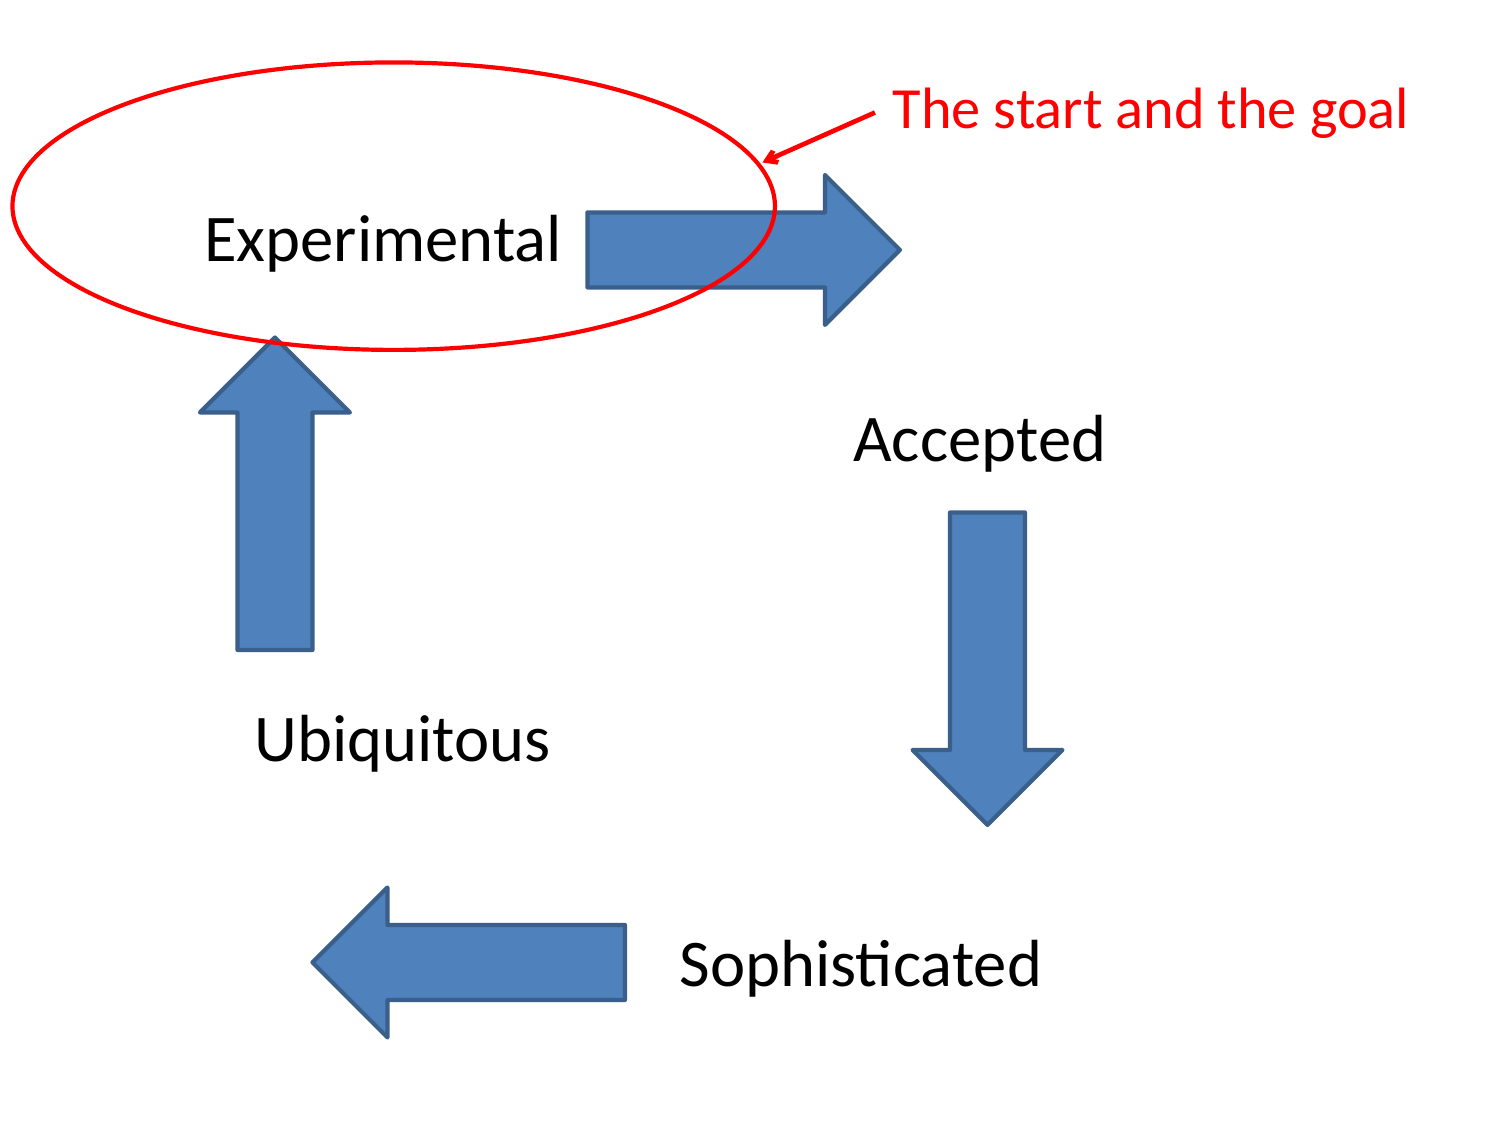

The start and the goal

Experimental
Accepted

Ubiquitous

Sophisticated